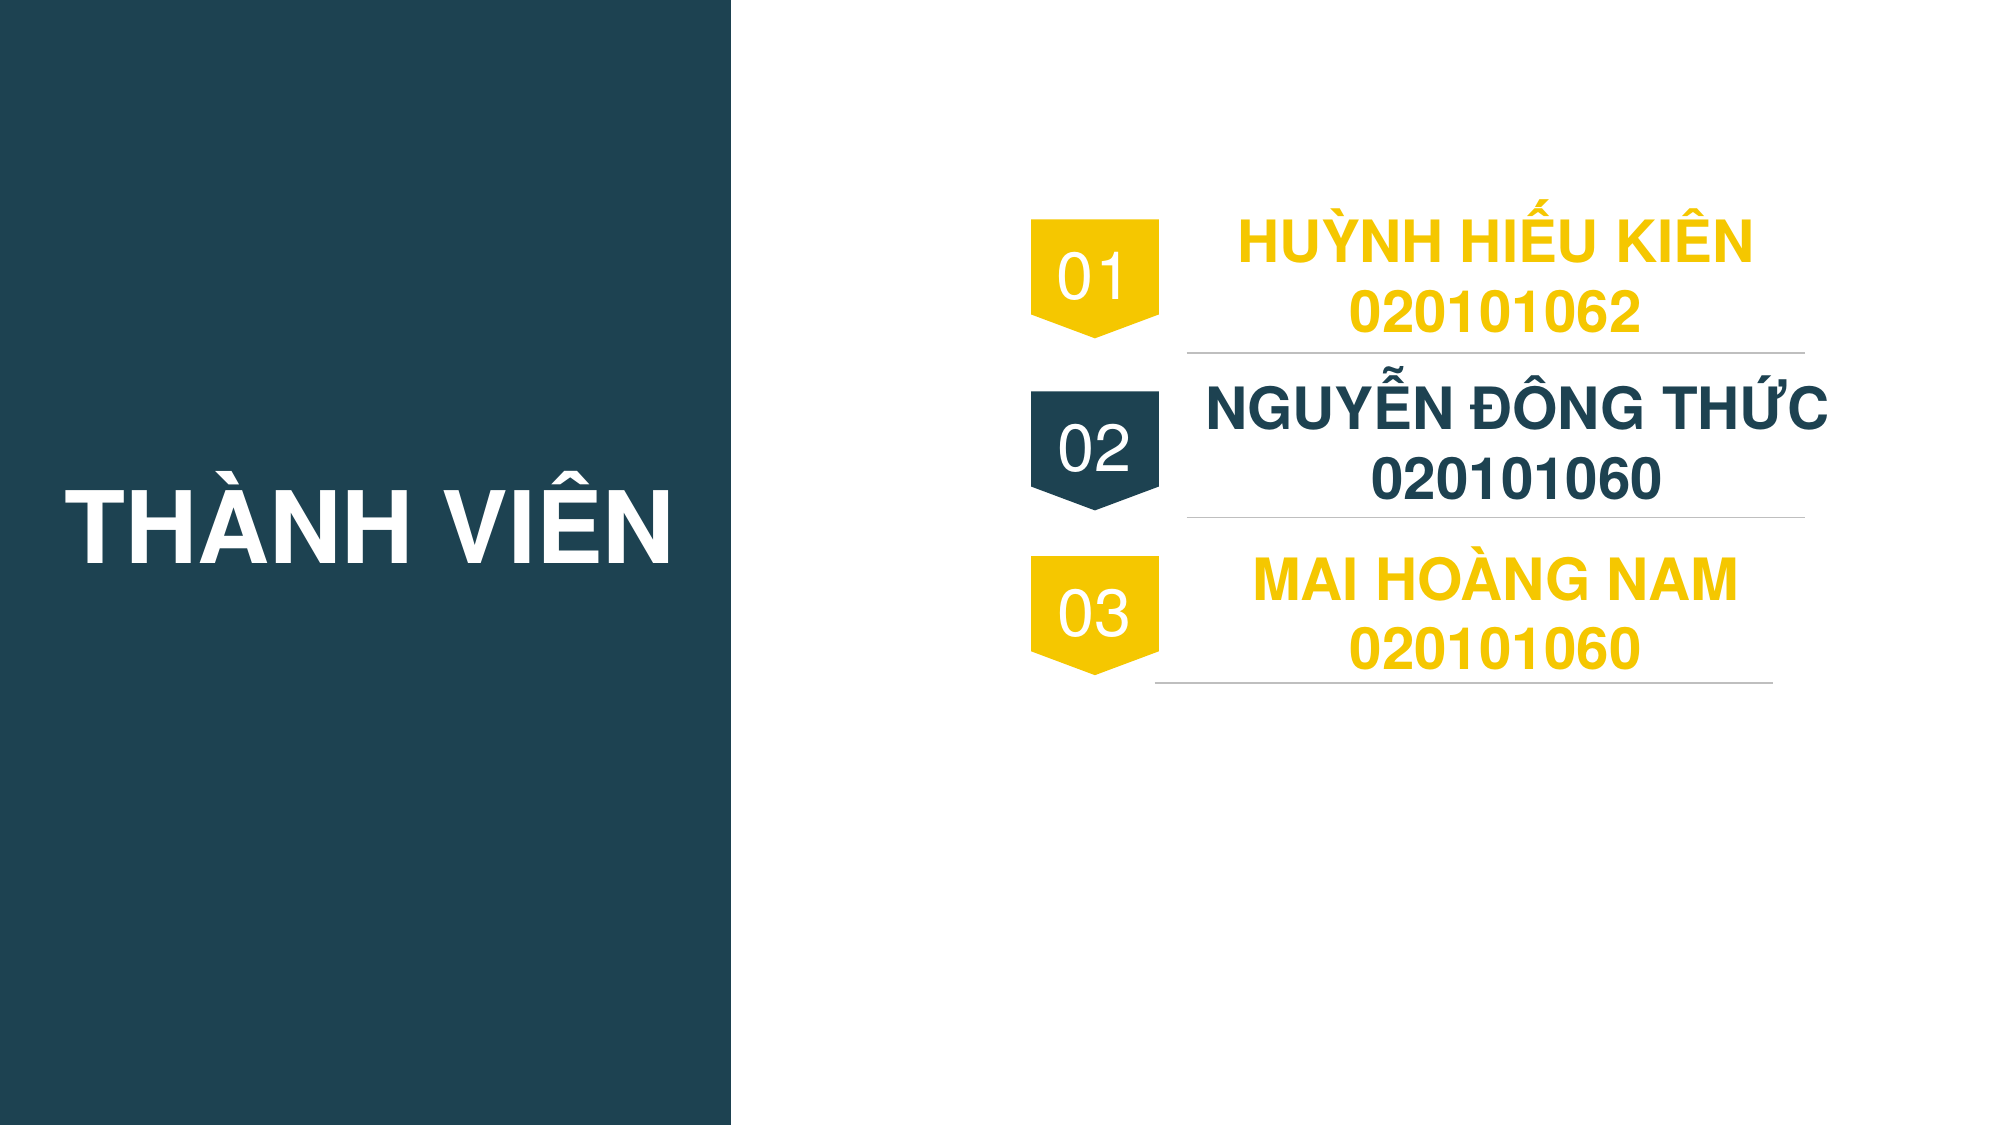

HUỲNH HIẾU KIÊN
020101062
01
NGUYỄN ĐÔNG THỨC
020101060
02
THÀNH VIÊN
MAI HOÀNG NAM
020101060
03